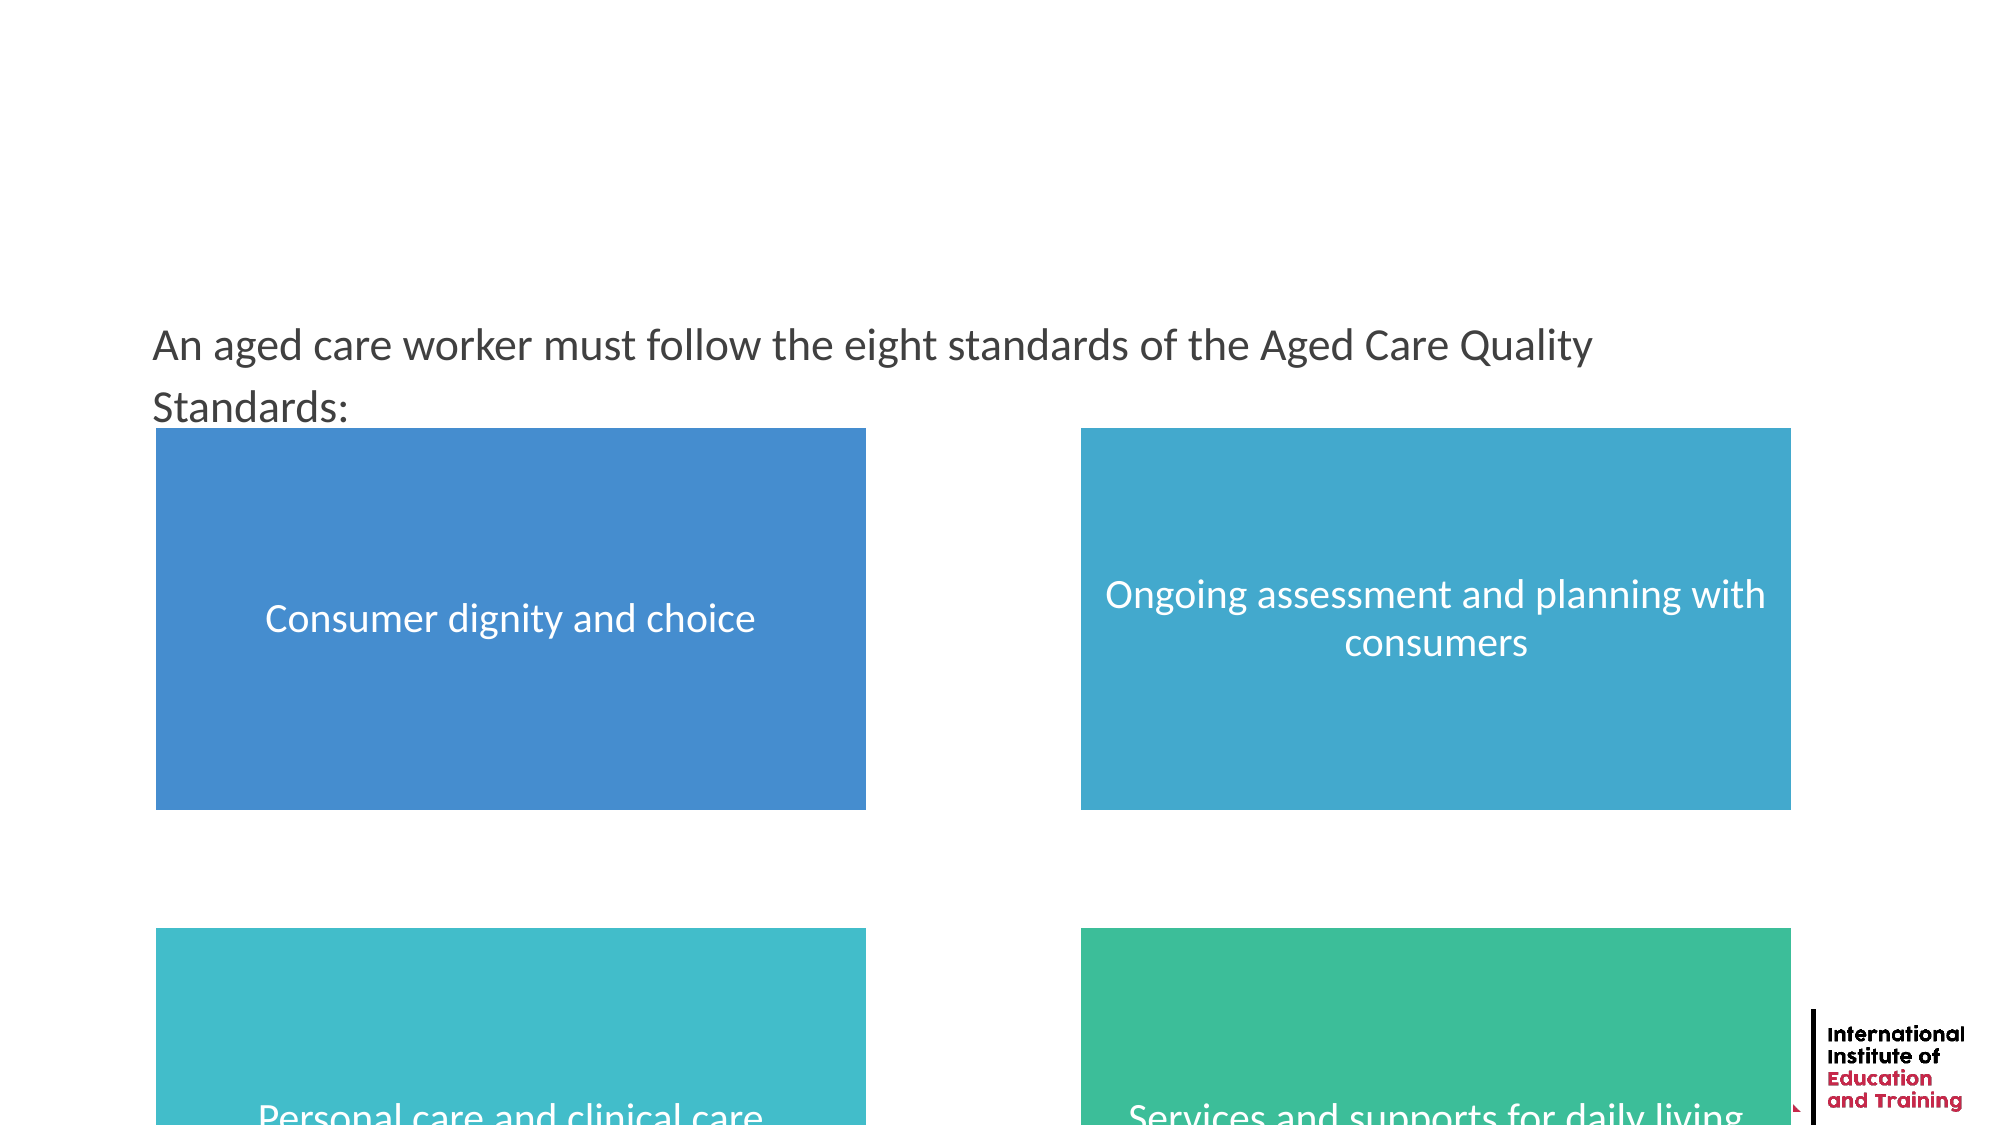

An aged care worker must follow the eight standards of the Aged Care Quality Standards:

Consumer dignity and choice
Ongoing assessment and planning with consumers